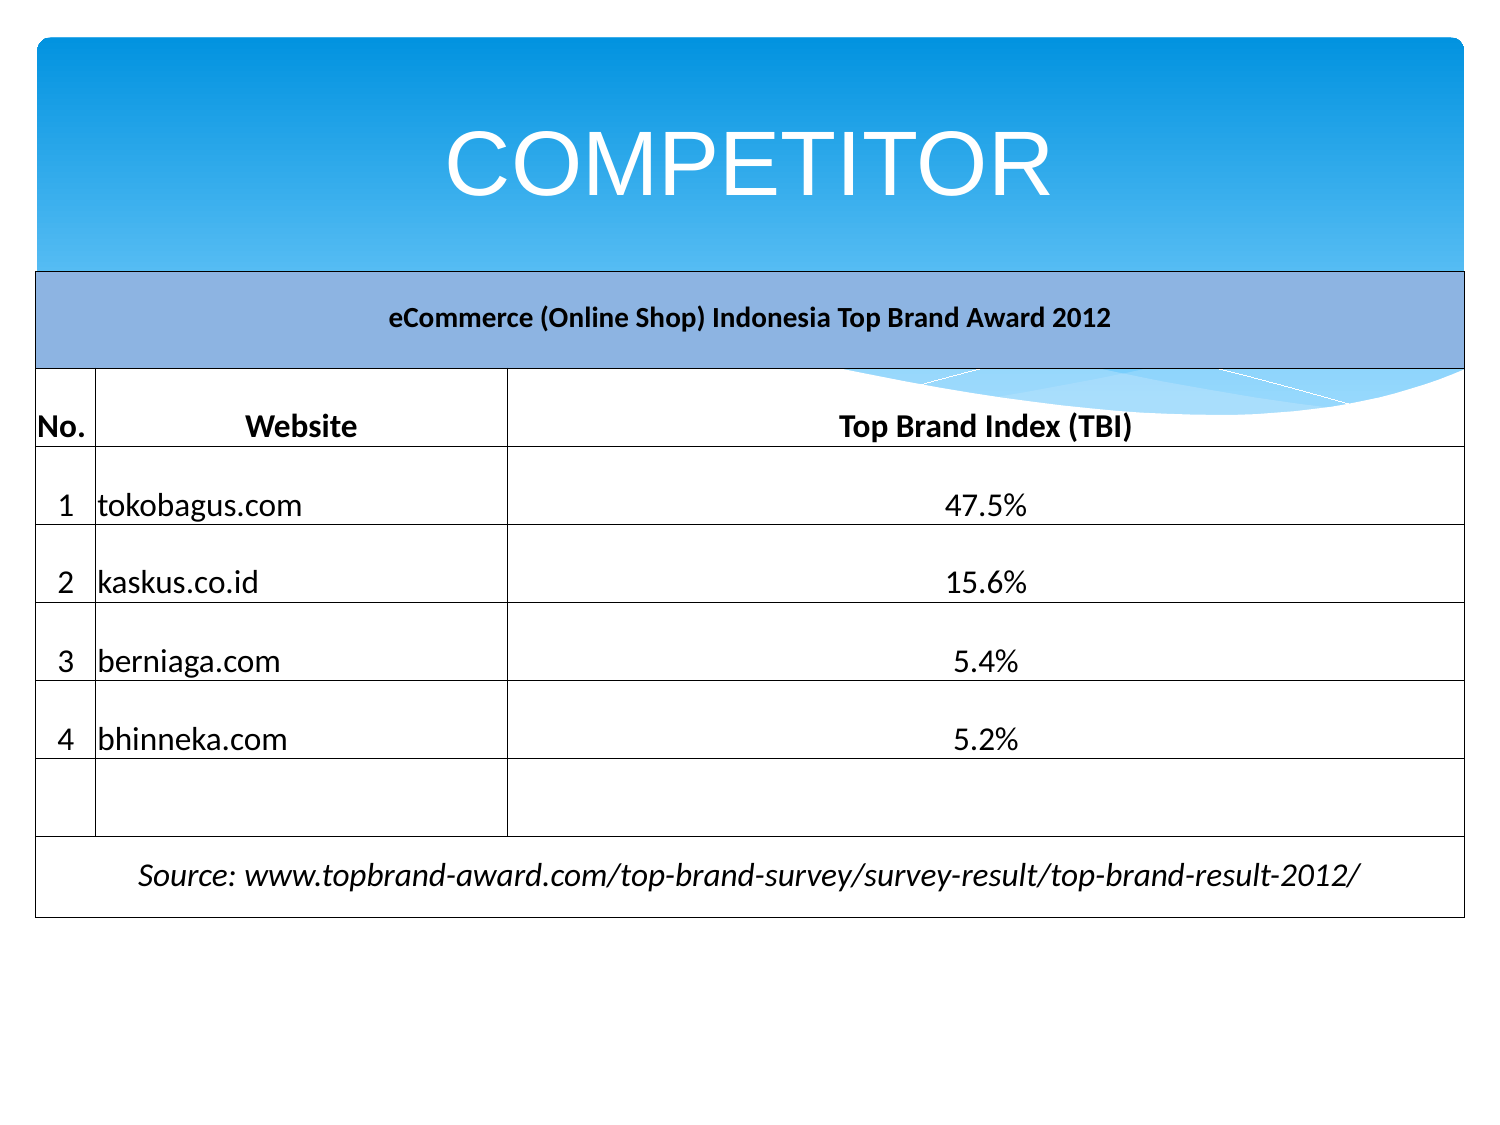

# COMPETITOR
| eCommerce (Online Shop) Indonesia Top Brand Award 2012 |  |  |  |
| --- | --- | --- | --- |
| No. | Website | Top Brand Index (TBI) |  |
| 1 | tokobagus.com | 47.5% |  |
| 2 | kaskus.co.id | 15.6% |  |
| 3 | berniaga.com | 5.4% |  |
| 4 | bhinneka.com | 5.2% |  |
|  |  |  |  |
| Source: www.topbrand-award.com/top-brand-survey/survey-result/top-brand-result-2012/ |  |  |  |